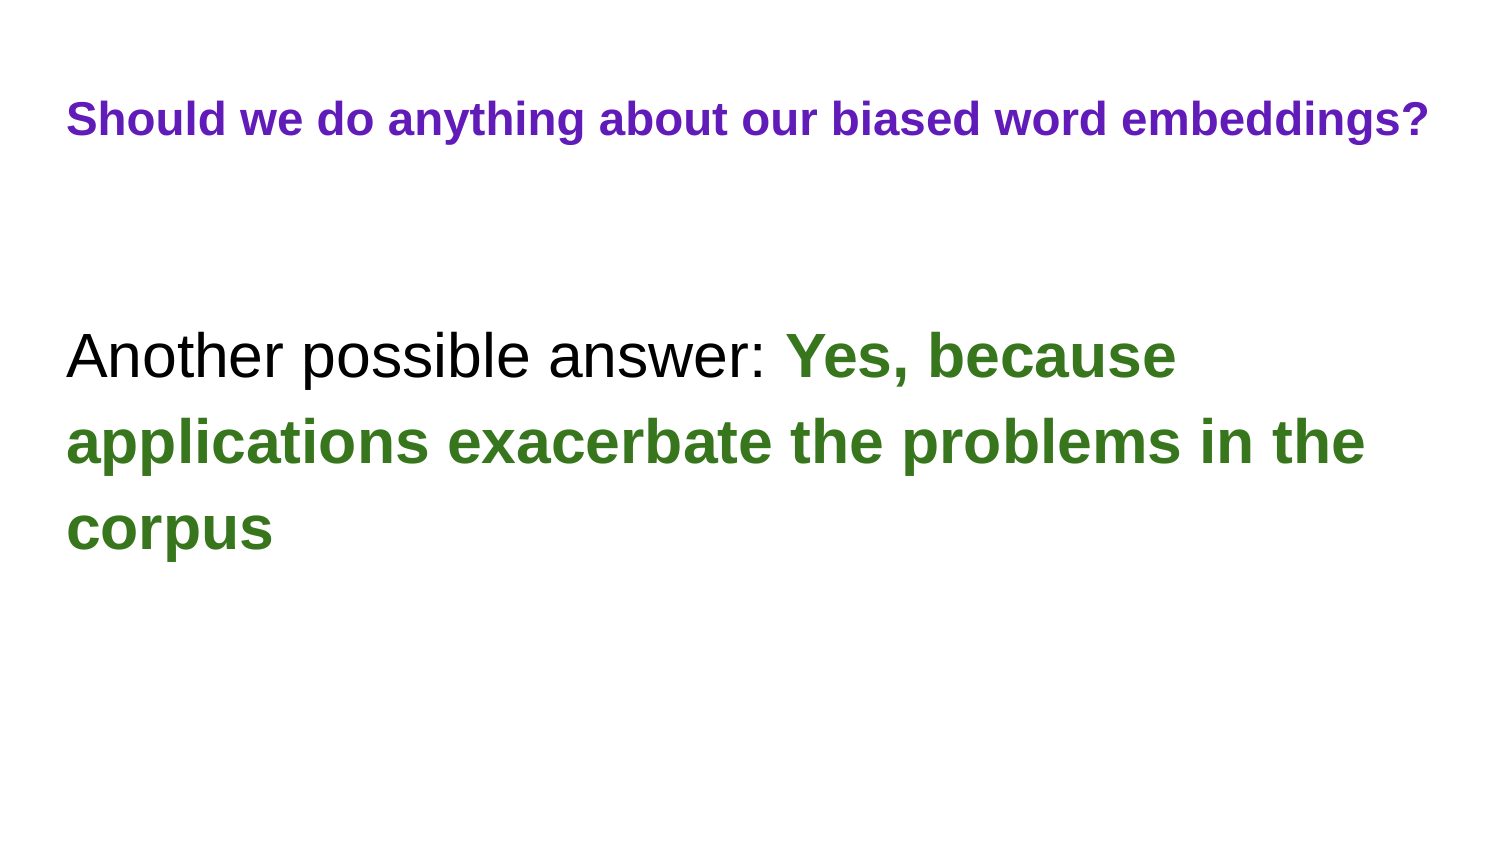

# Should we do anything about our biased word embeddings?

Another possible answer: Yes, because applications exacerbate the problems in the corpus